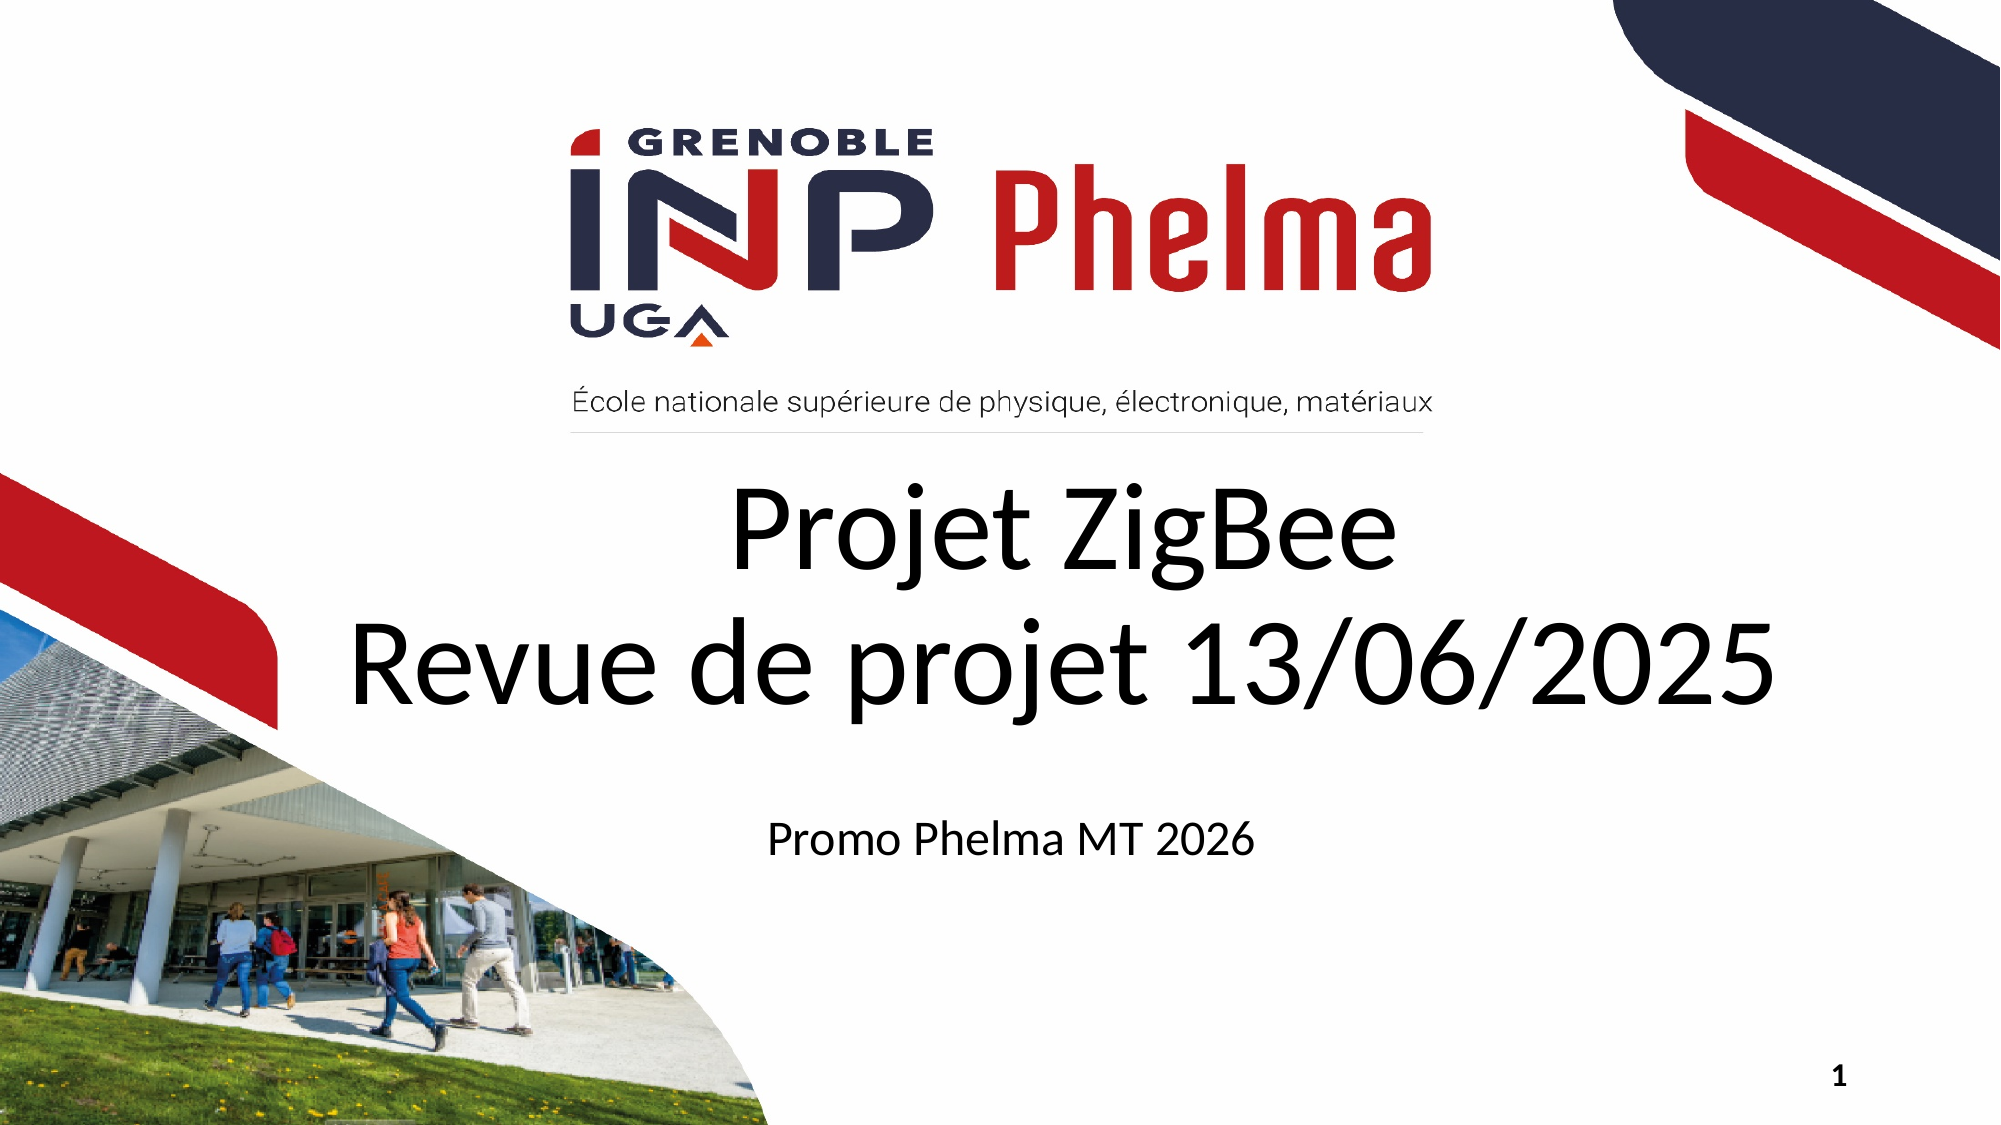

# Projet ZigBee Revue de projet 13/06/2025
Promo Phelma MT 2026
1